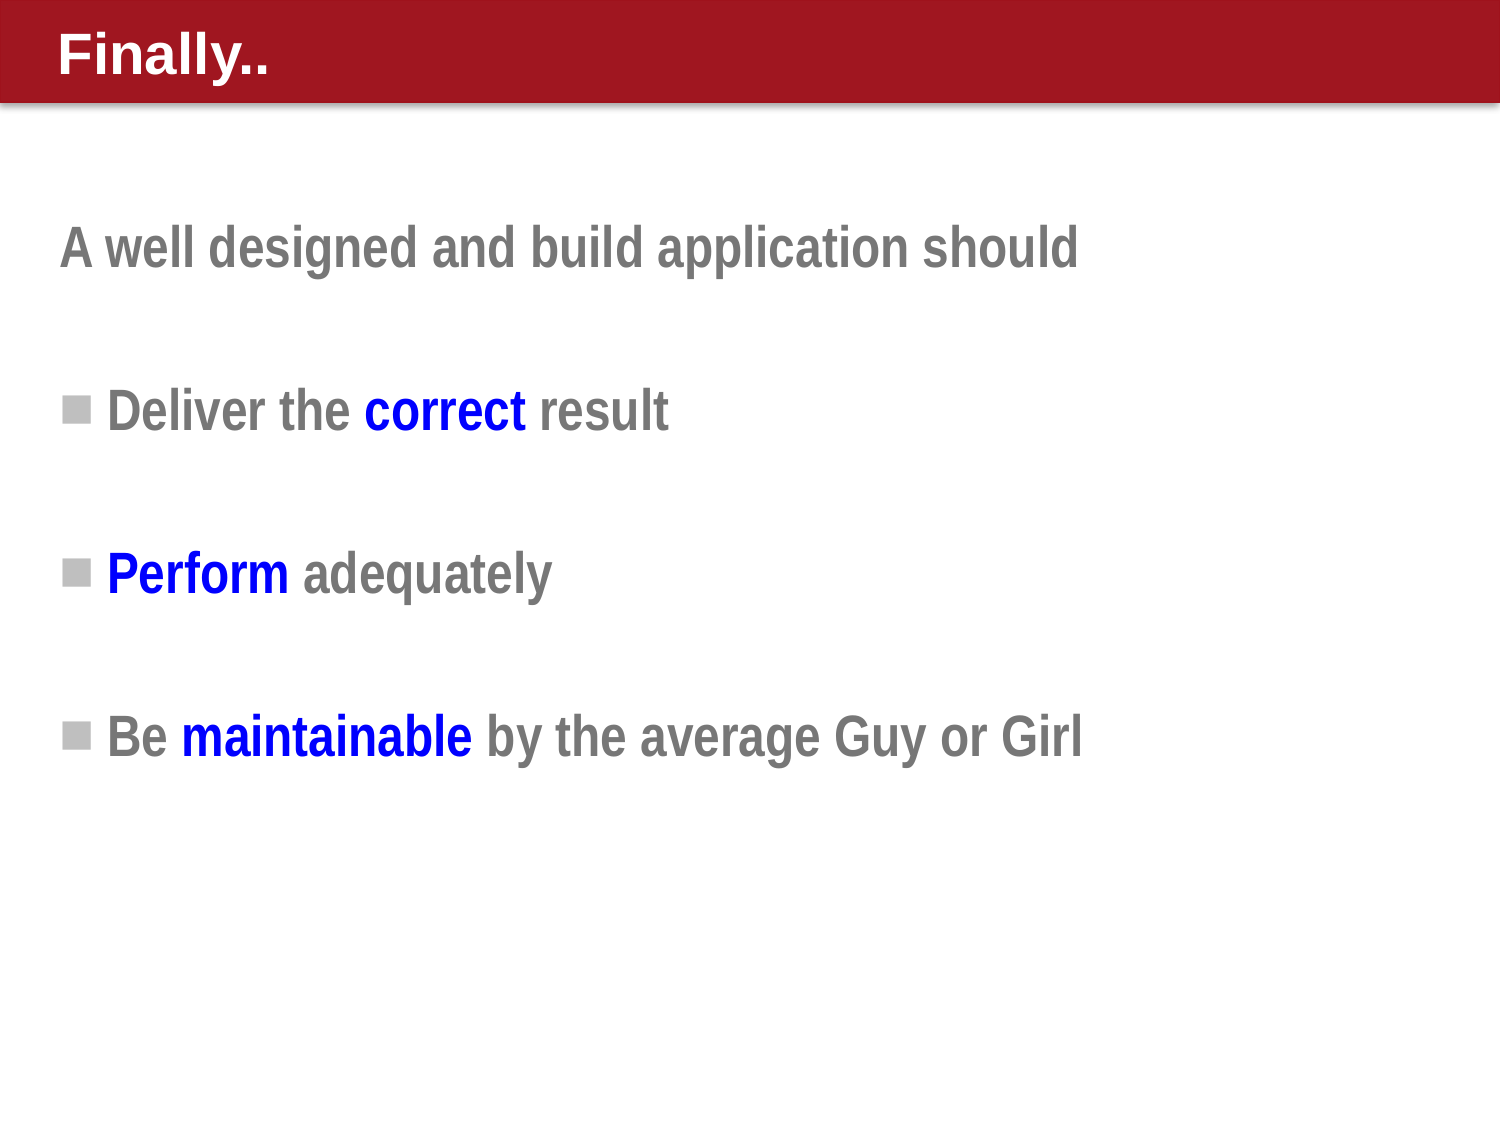

# Finally..
A well designed and build application should

Deliver the correct result

Perform adequately

Be maintainable by the average Guy or Girl